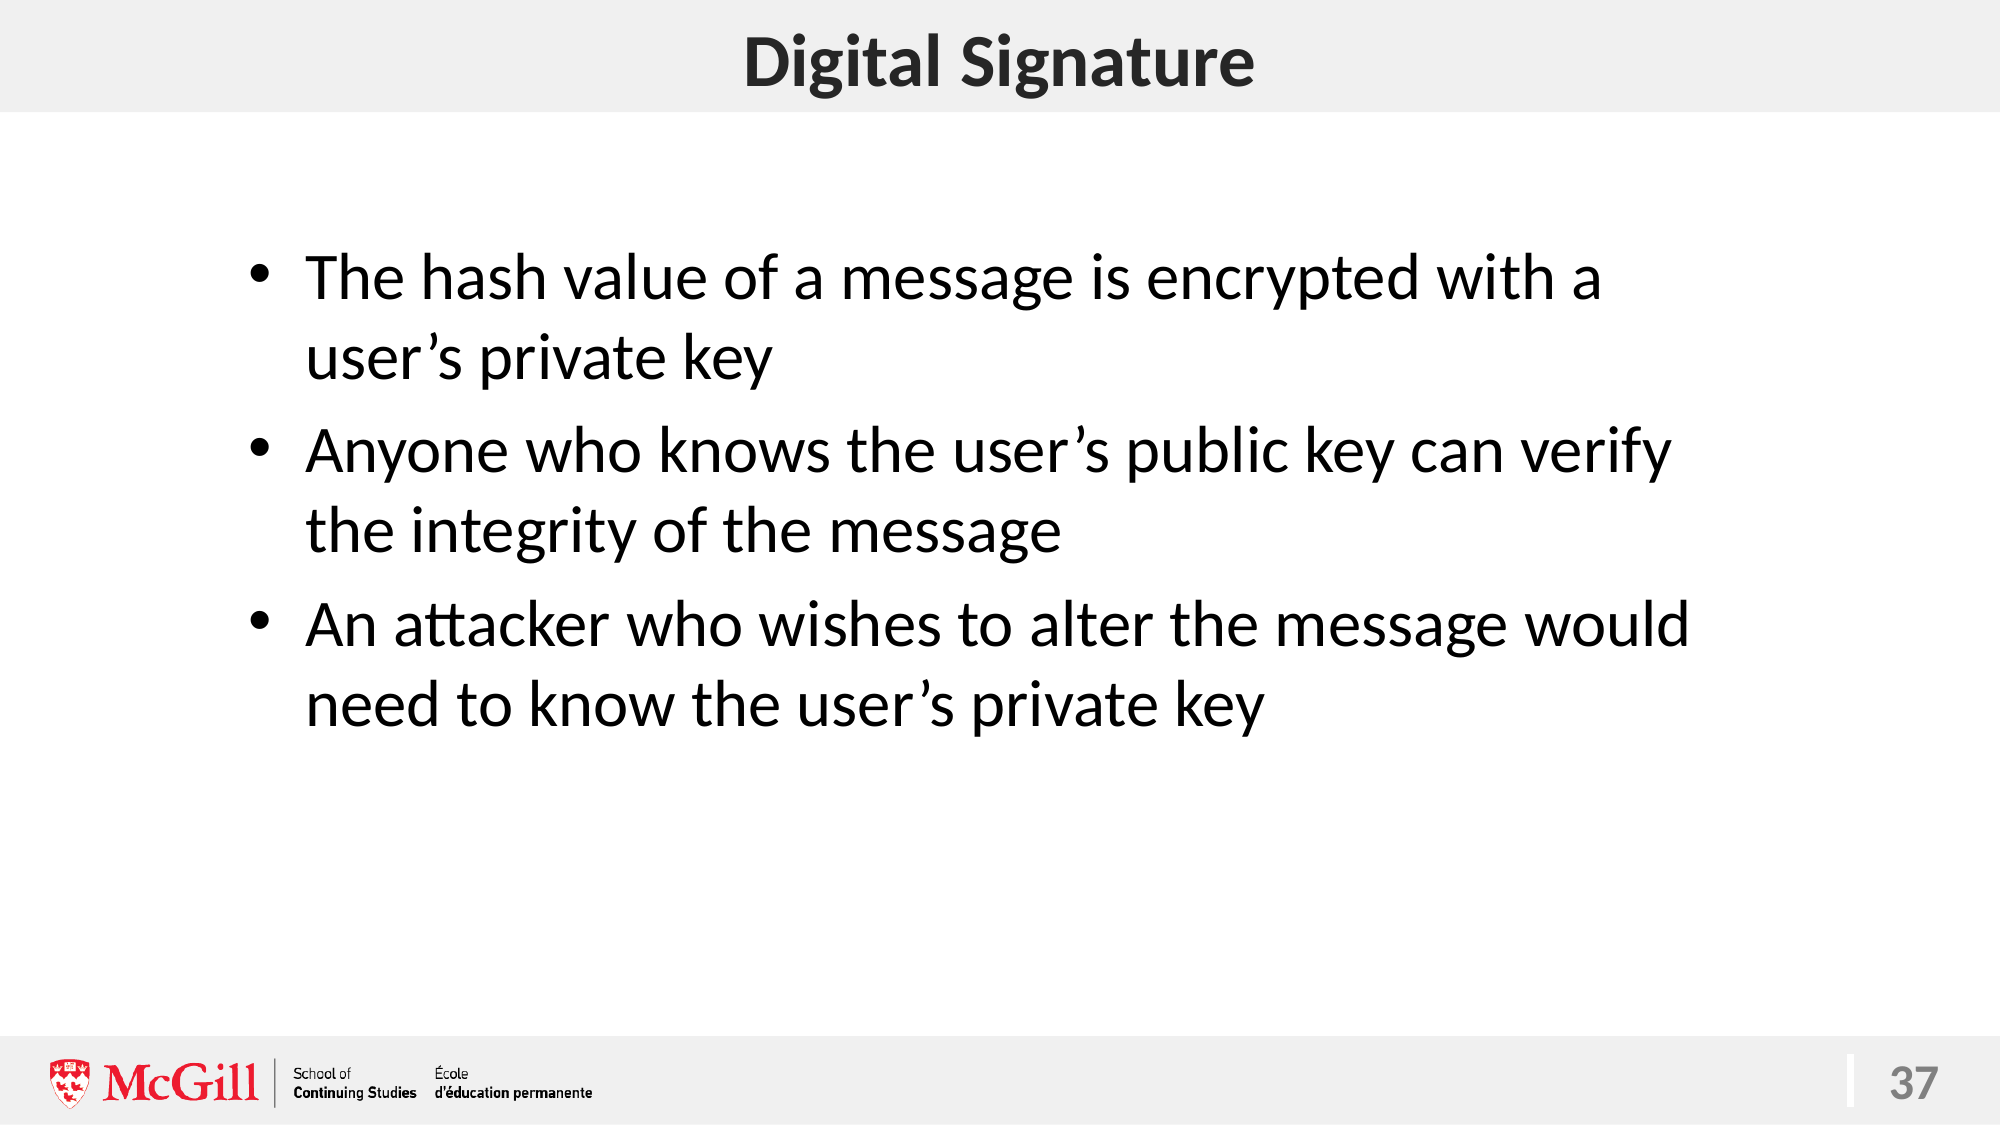

# Digital Signature
The hash value of a message is encrypted with a user’s private key
Anyone who knows the user’s public key can verify the integrity of the message
An attacker who wishes to alter the message would need to know the user’s private key